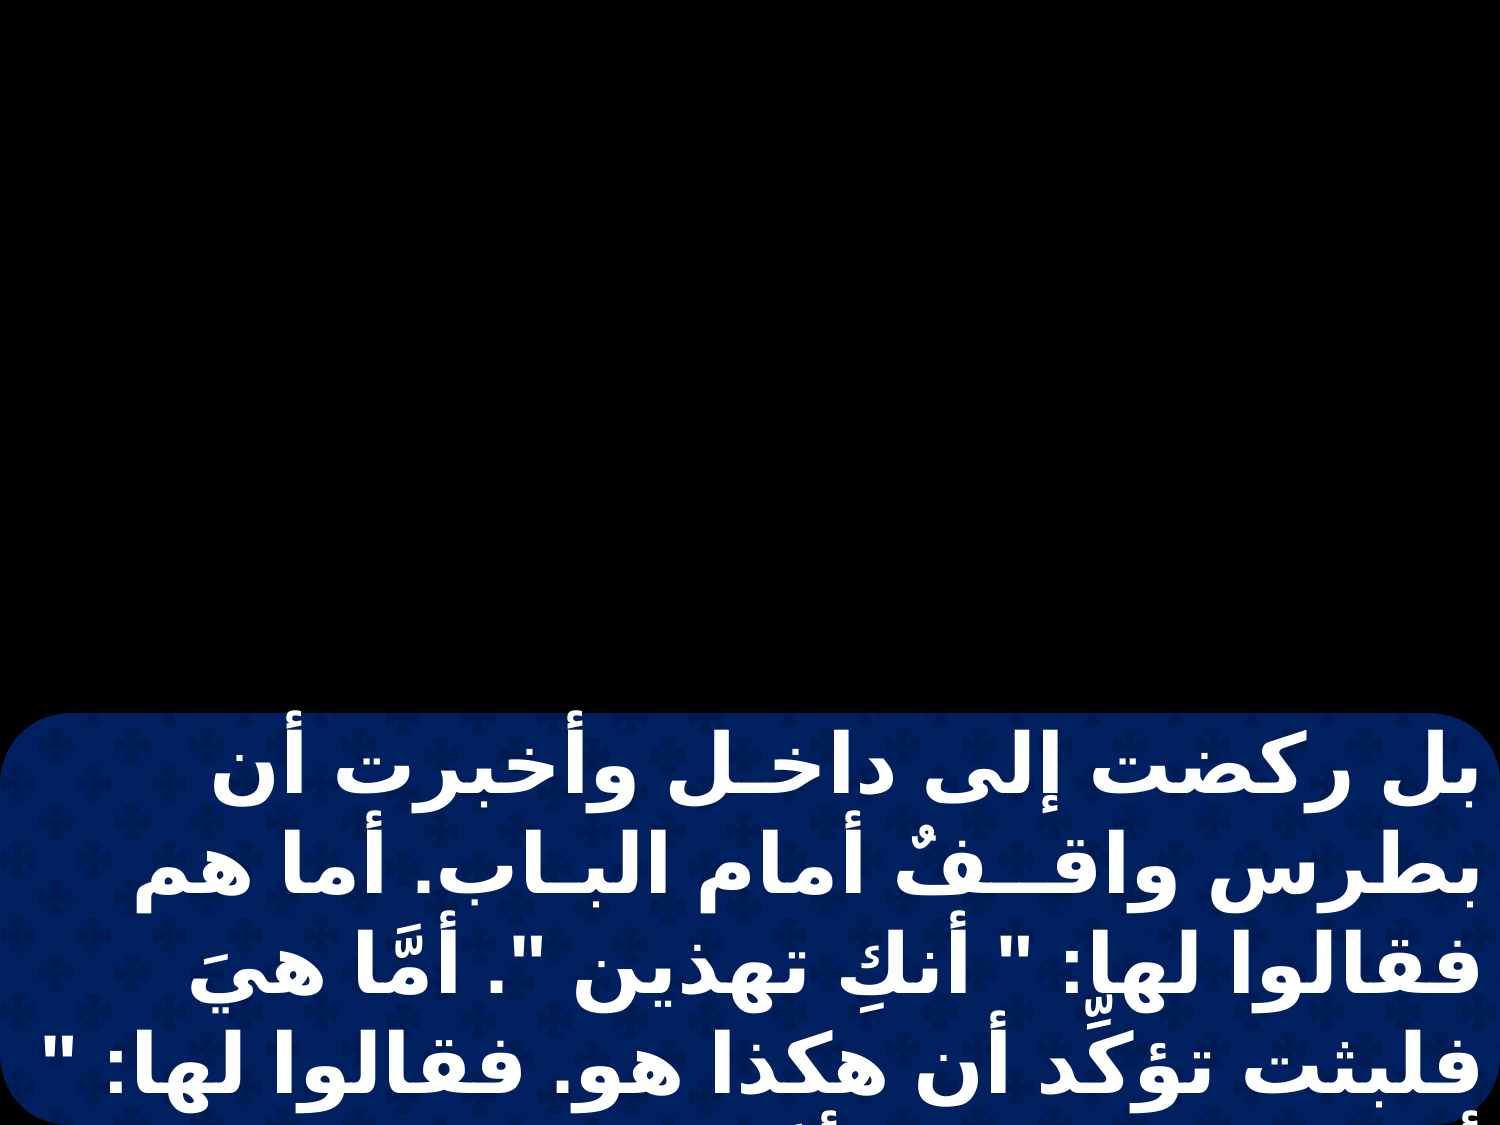

بل ركضت إلى داخـل وأخبرت أن بطرس واقــفٌ أمام البـاب. أما هم فقالوا لها: " أنكِ تهذين ". أمَّا هيَ فلبثت تؤكِّد أن هكذا هو. فقالوا لها: " أنه ملاكه هو ". وأمَّا بطرس فلبث يقرع. فلمَّا فتحوا ورأوه دهشوا.